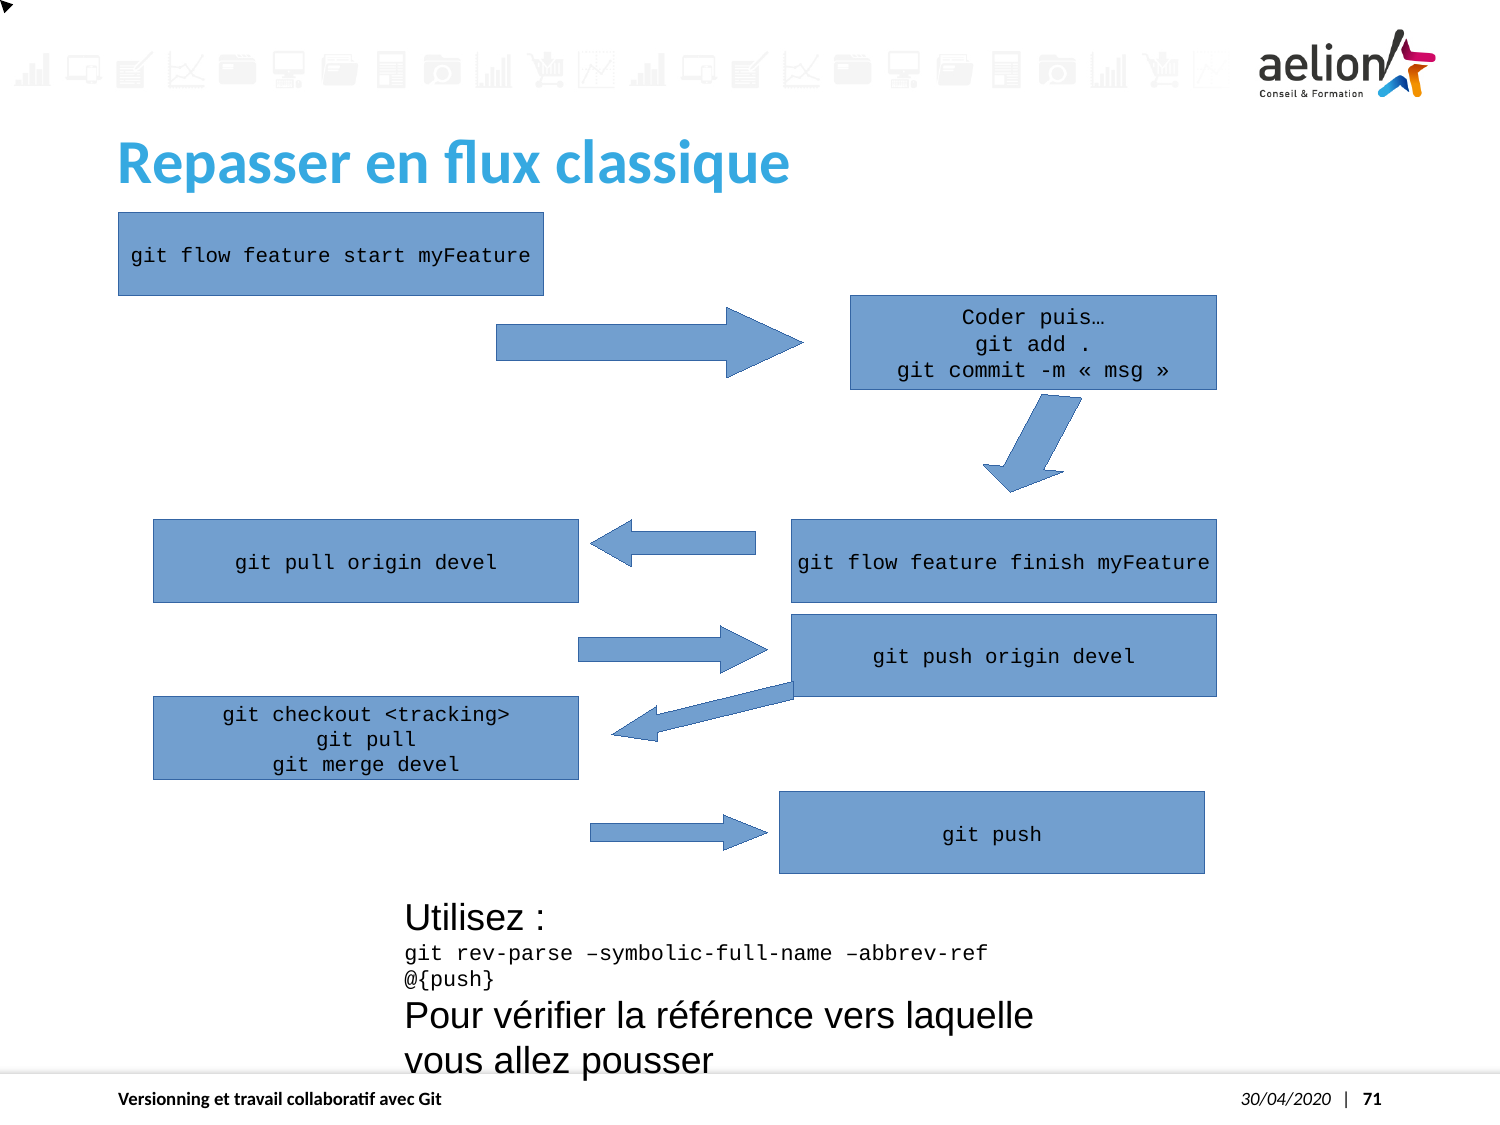

Repasser en flux classique
git flow feature start myFeature
Coder puis…
git add .
git commit -m « msg »

git pull origin devel

git flow feature finish myFeature
git push origin devel

git checkout <tracking>
git pull
git merge devel
git push

Utilisez :
git rev-parse –symbolic-full-name –abbrev-ref @{push}
Pour vérifier la référence vers laquelle vous allez pousser
Versionning et travail collaboratif avec Git
30/04/2020
71